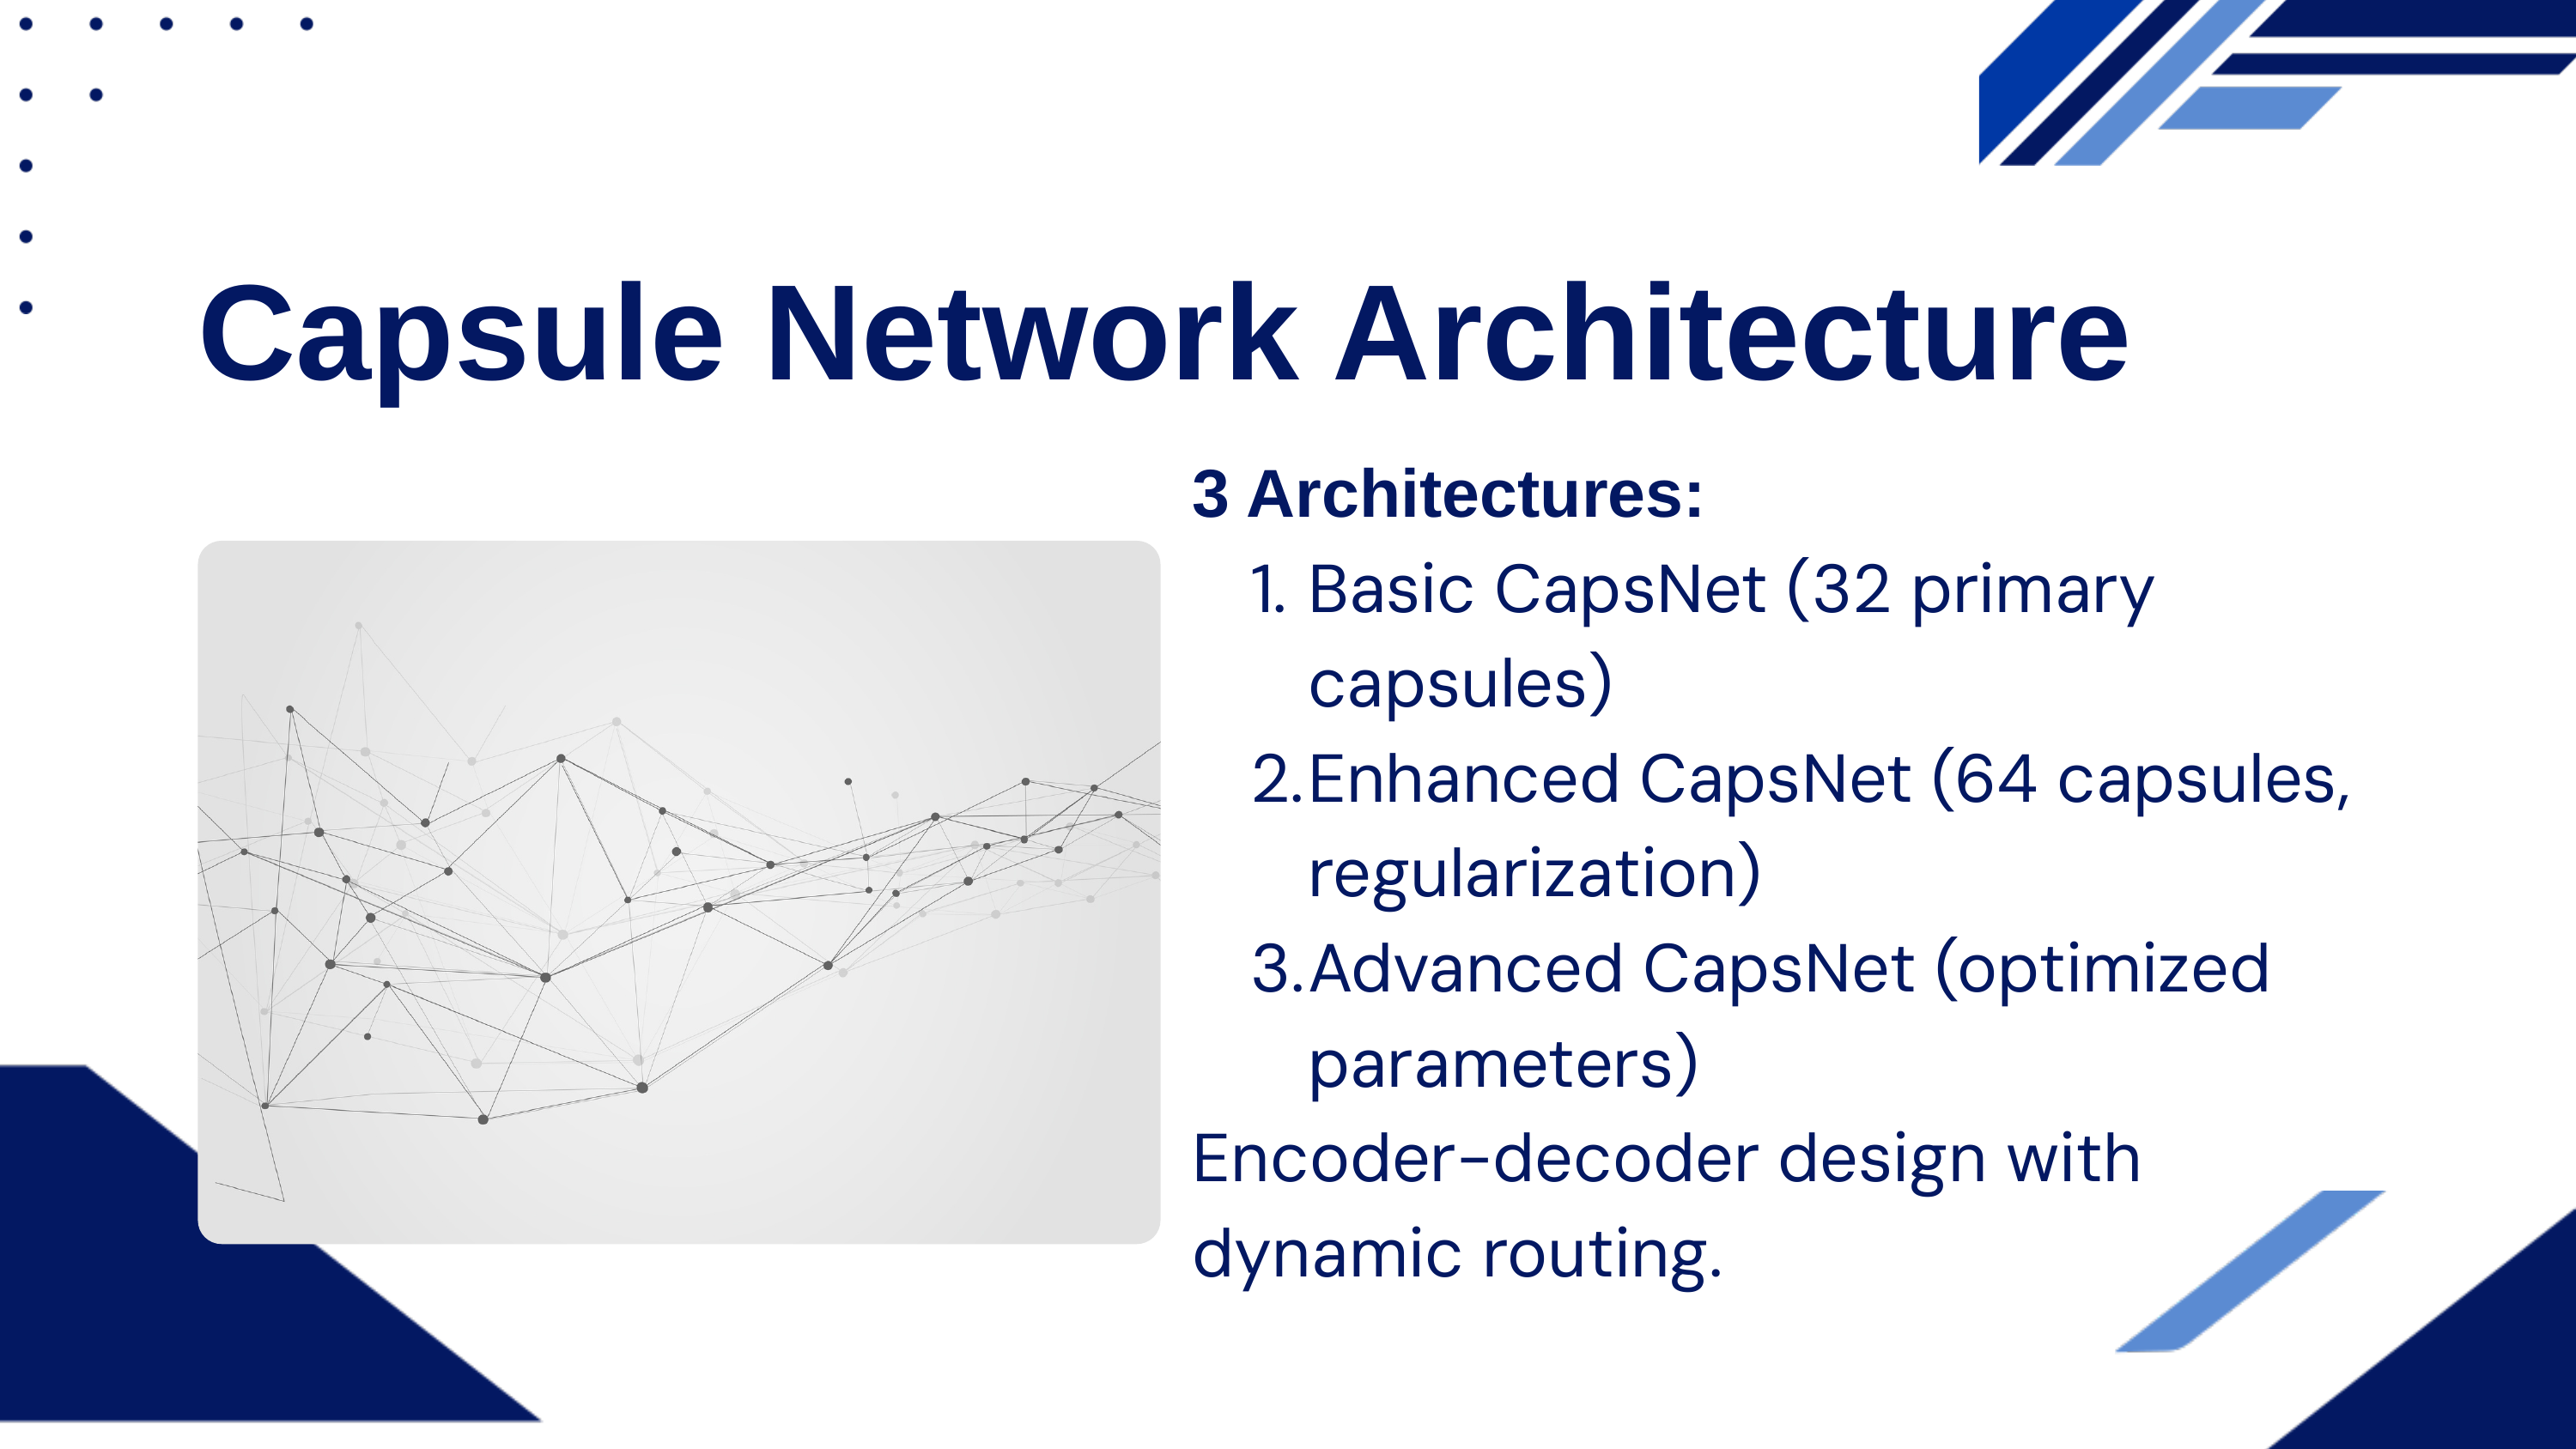

Capsule Network Architecture
3 Architectures:
Basic CapsNet (32 primary capsules)
Enhanced CapsNet (64 capsules, regularization)
Advanced CapsNet (optimized parameters)
Encoder-decoder design with dynamic routing.